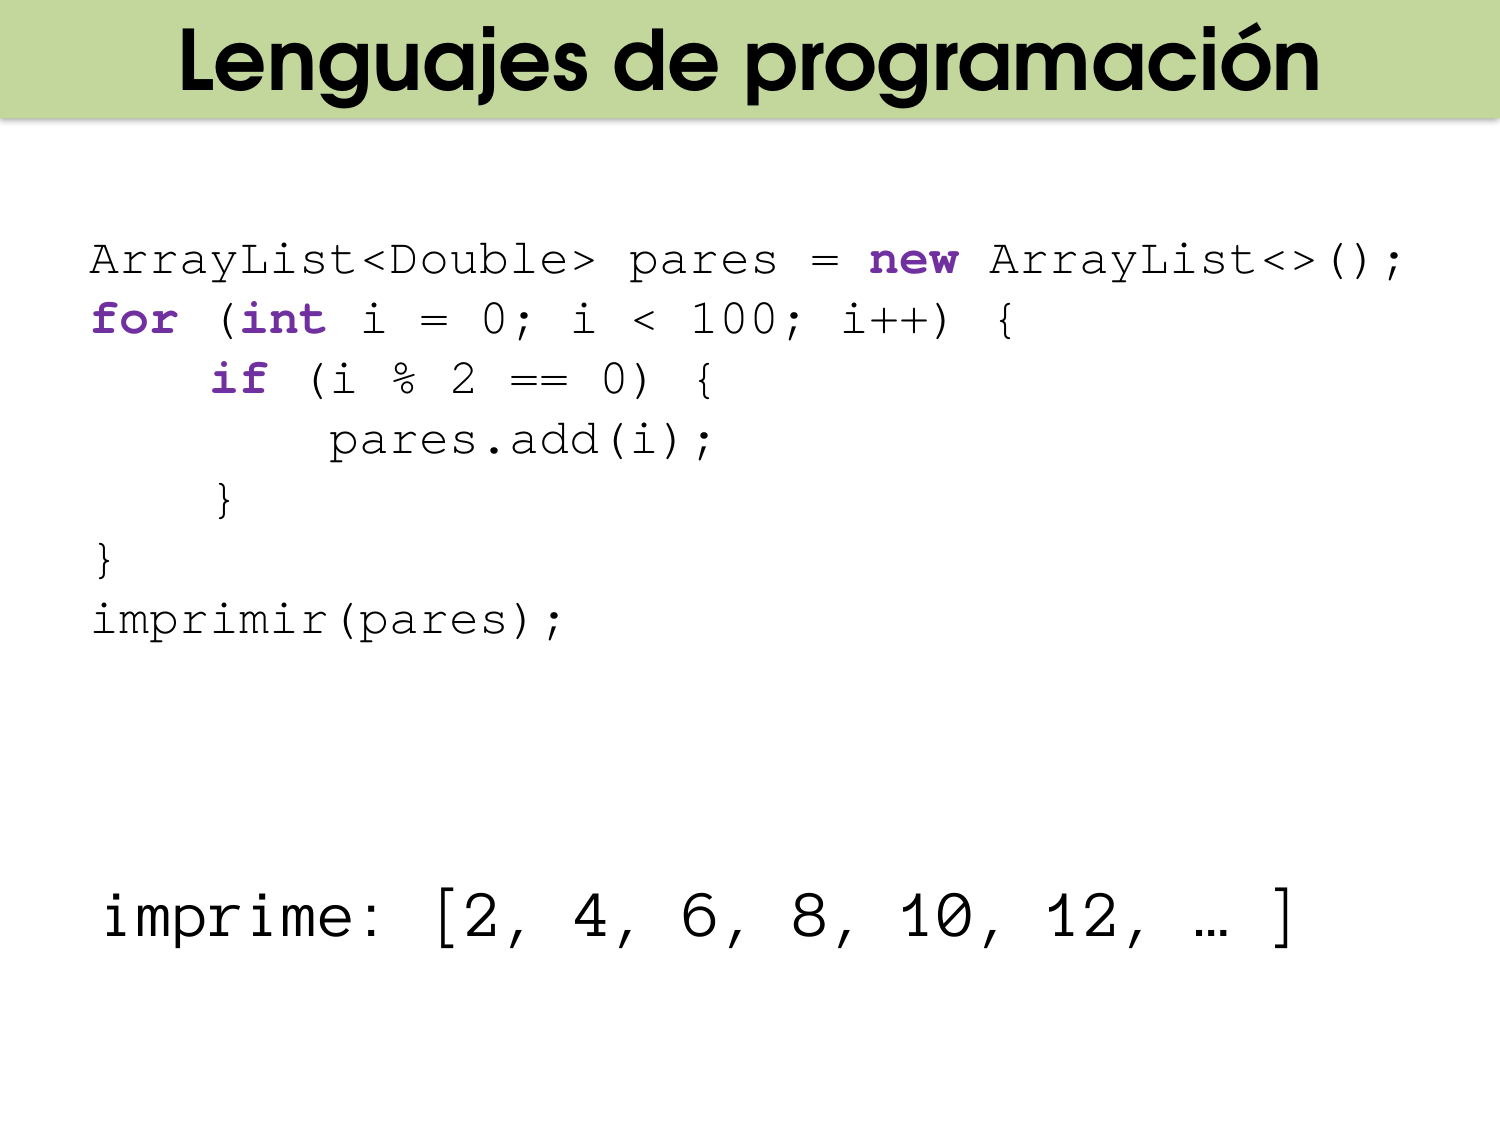

Lenguajes de programación
ArrayList<Double> pares = new ArrayList<>();
for (int i = 0; i < 100; i++) {
    if (i % 2 == 0) {
        pares.add(i);
    }
}
imprimir(pares);

imprime: [2, 4, 6, 8, 10, 12, … ]